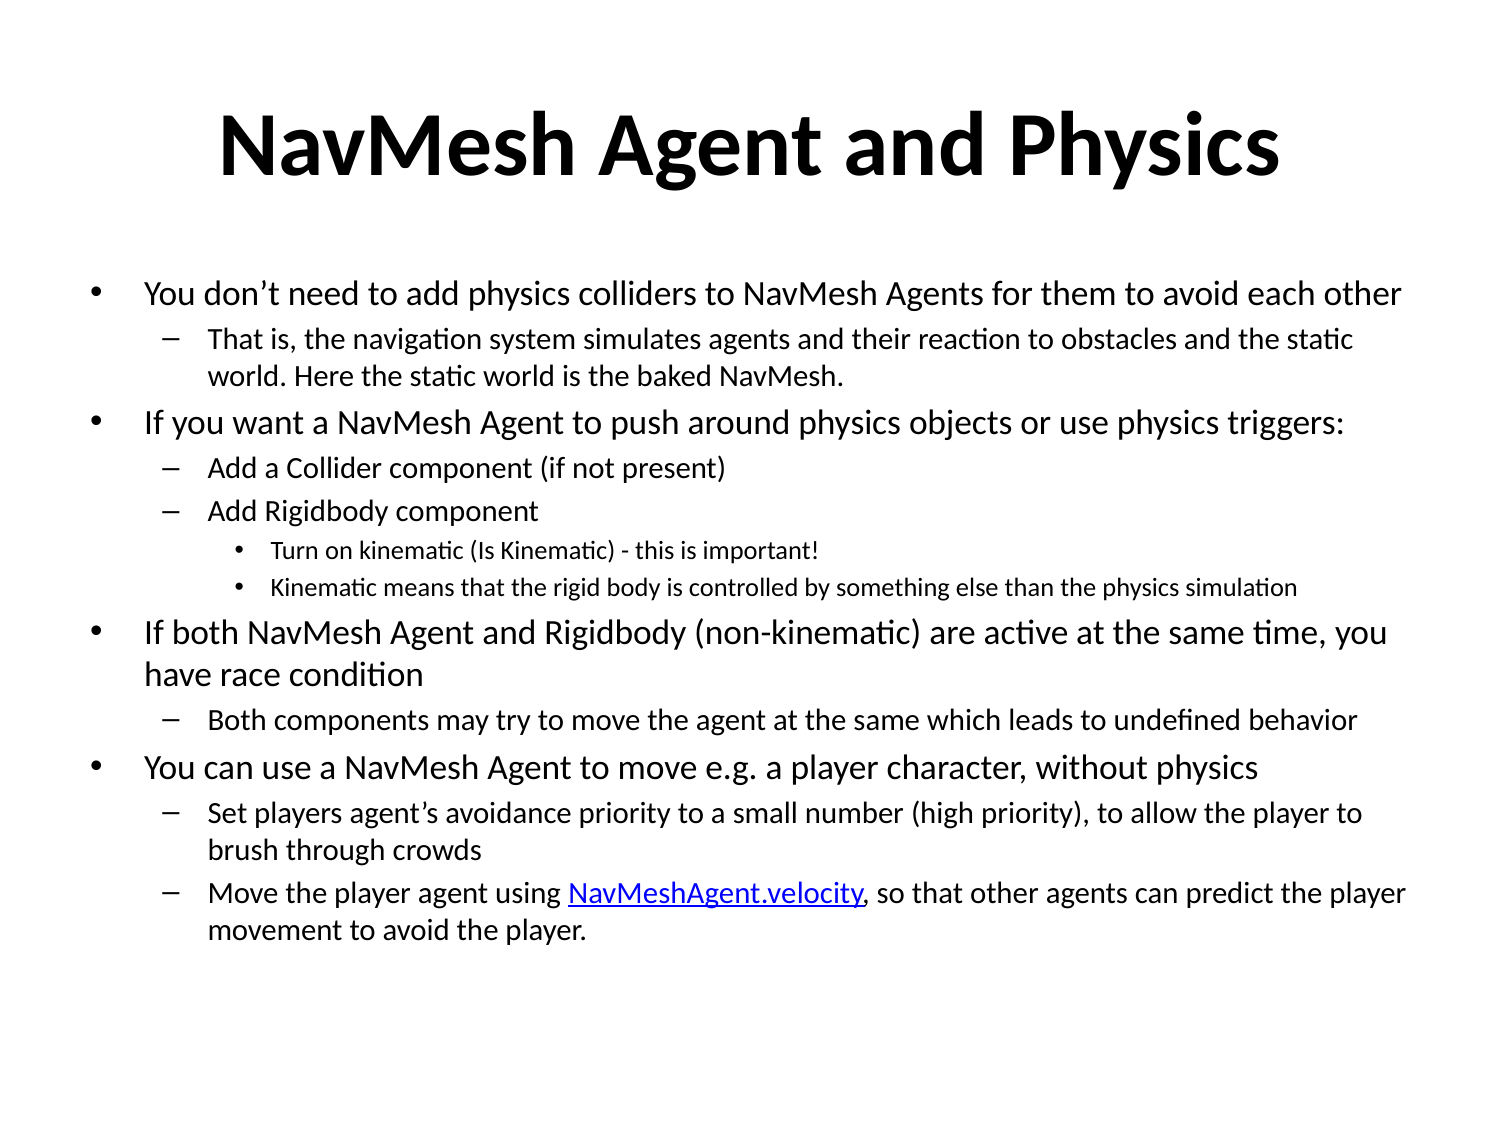

# NavMesh Agent and Physics
You don’t need to add physics colliders to NavMesh Agents for them to avoid each other
That is, the navigation system simulates agents and their reaction to obstacles and the static world. Here the static world is the baked NavMesh.
If you want a NavMesh Agent to push around physics objects or use physics triggers:
Add a Collider component (if not present)
Add Rigidbody component
Turn on kinematic (Is Kinematic) - this is important!
Kinematic means that the rigid body is controlled by something else than the physics simulation
If both NavMesh Agent and Rigidbody (non-kinematic) are active at the same time, you have race condition
Both components may try to move the agent at the same which leads to undefined behavior
You can use a NavMesh Agent to move e.g. a player character, without physics
Set players agent’s avoidance priority to a small number (high priority), to allow the player to brush through crowds
Move the player agent using NavMeshAgent.velocity, so that other agents can predict the player movement to avoid the player.